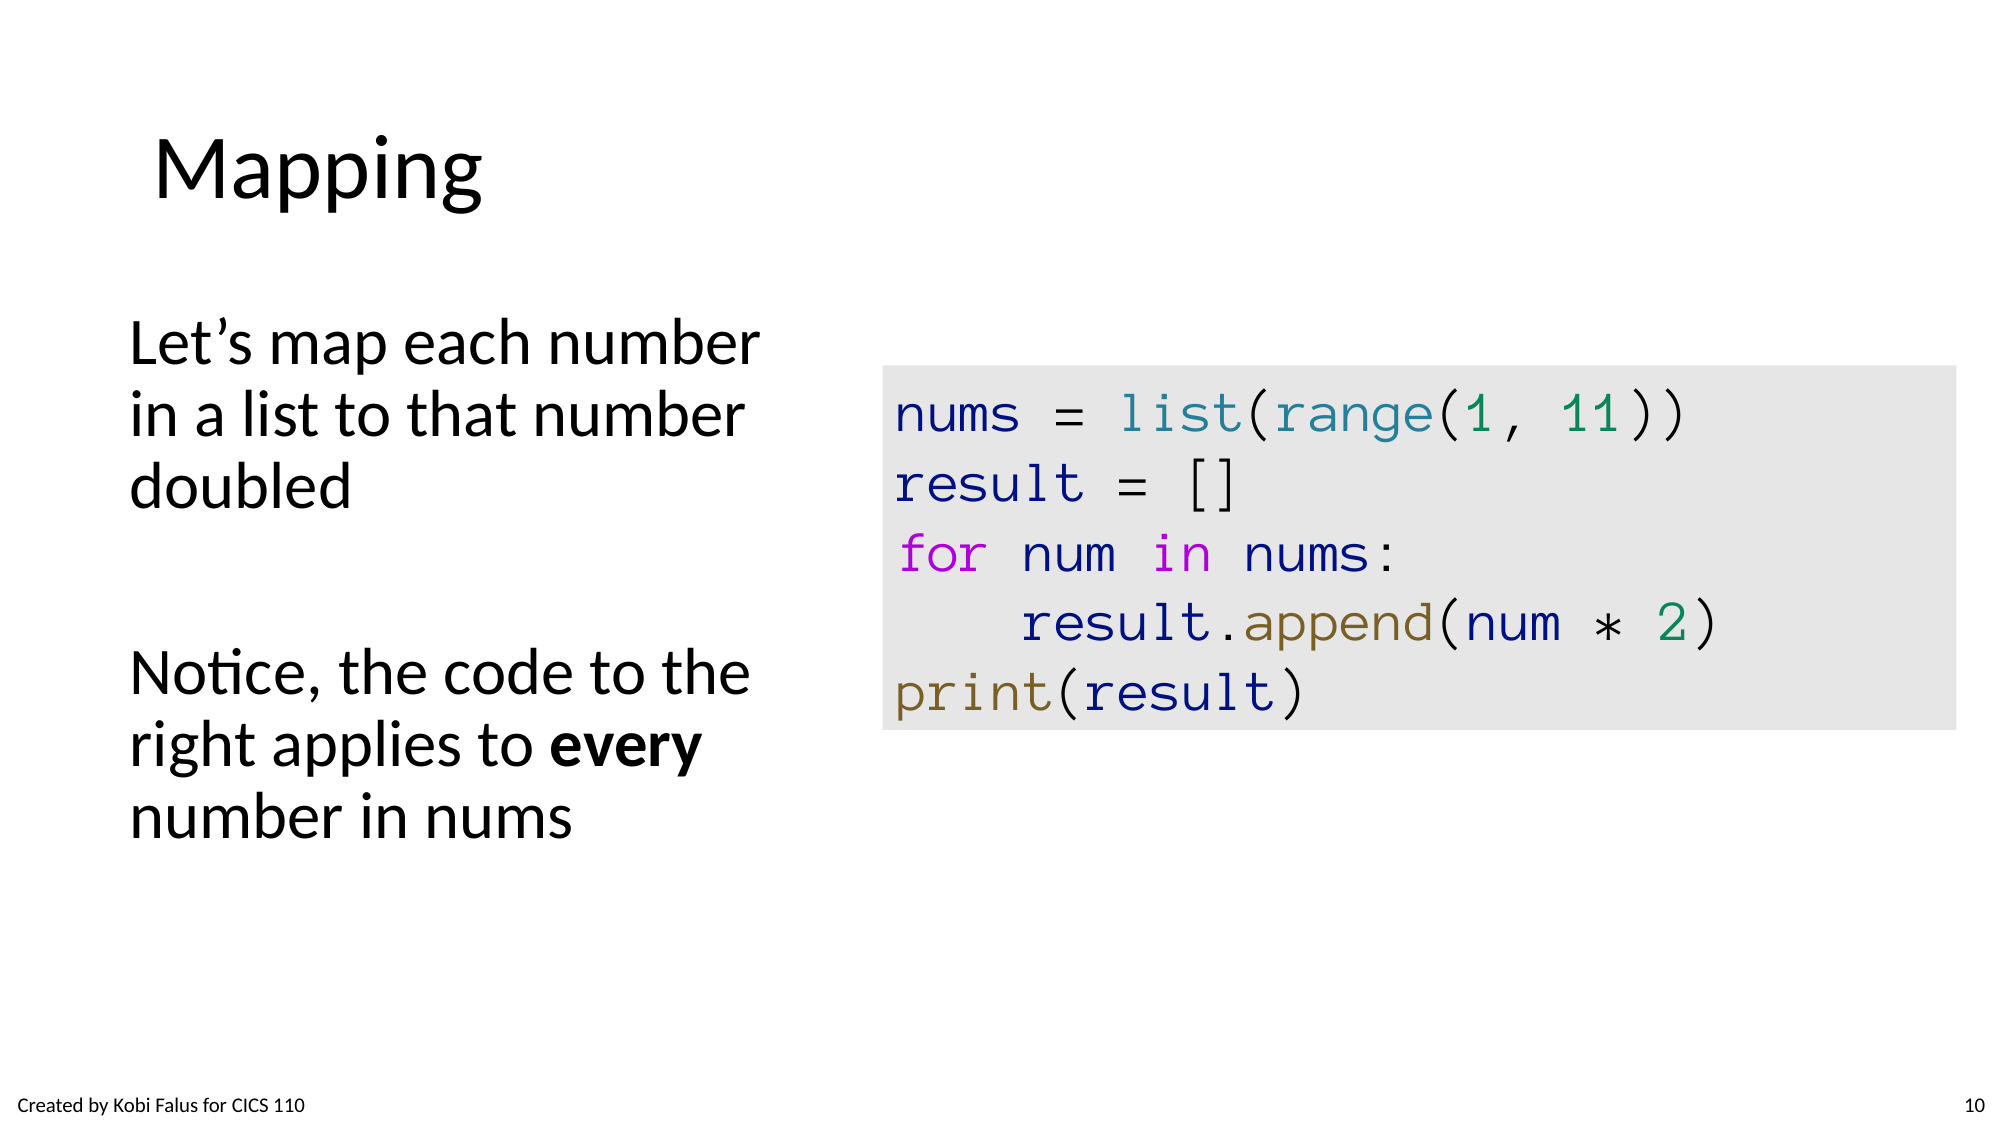

# Mapping
Let’s map each number in a list to that number doubled

Notice, the code to the right applies to every number in nums
nums = list(range(1, 11))
result = []
for num in nums:
    result.append(num * 2)
print(result)